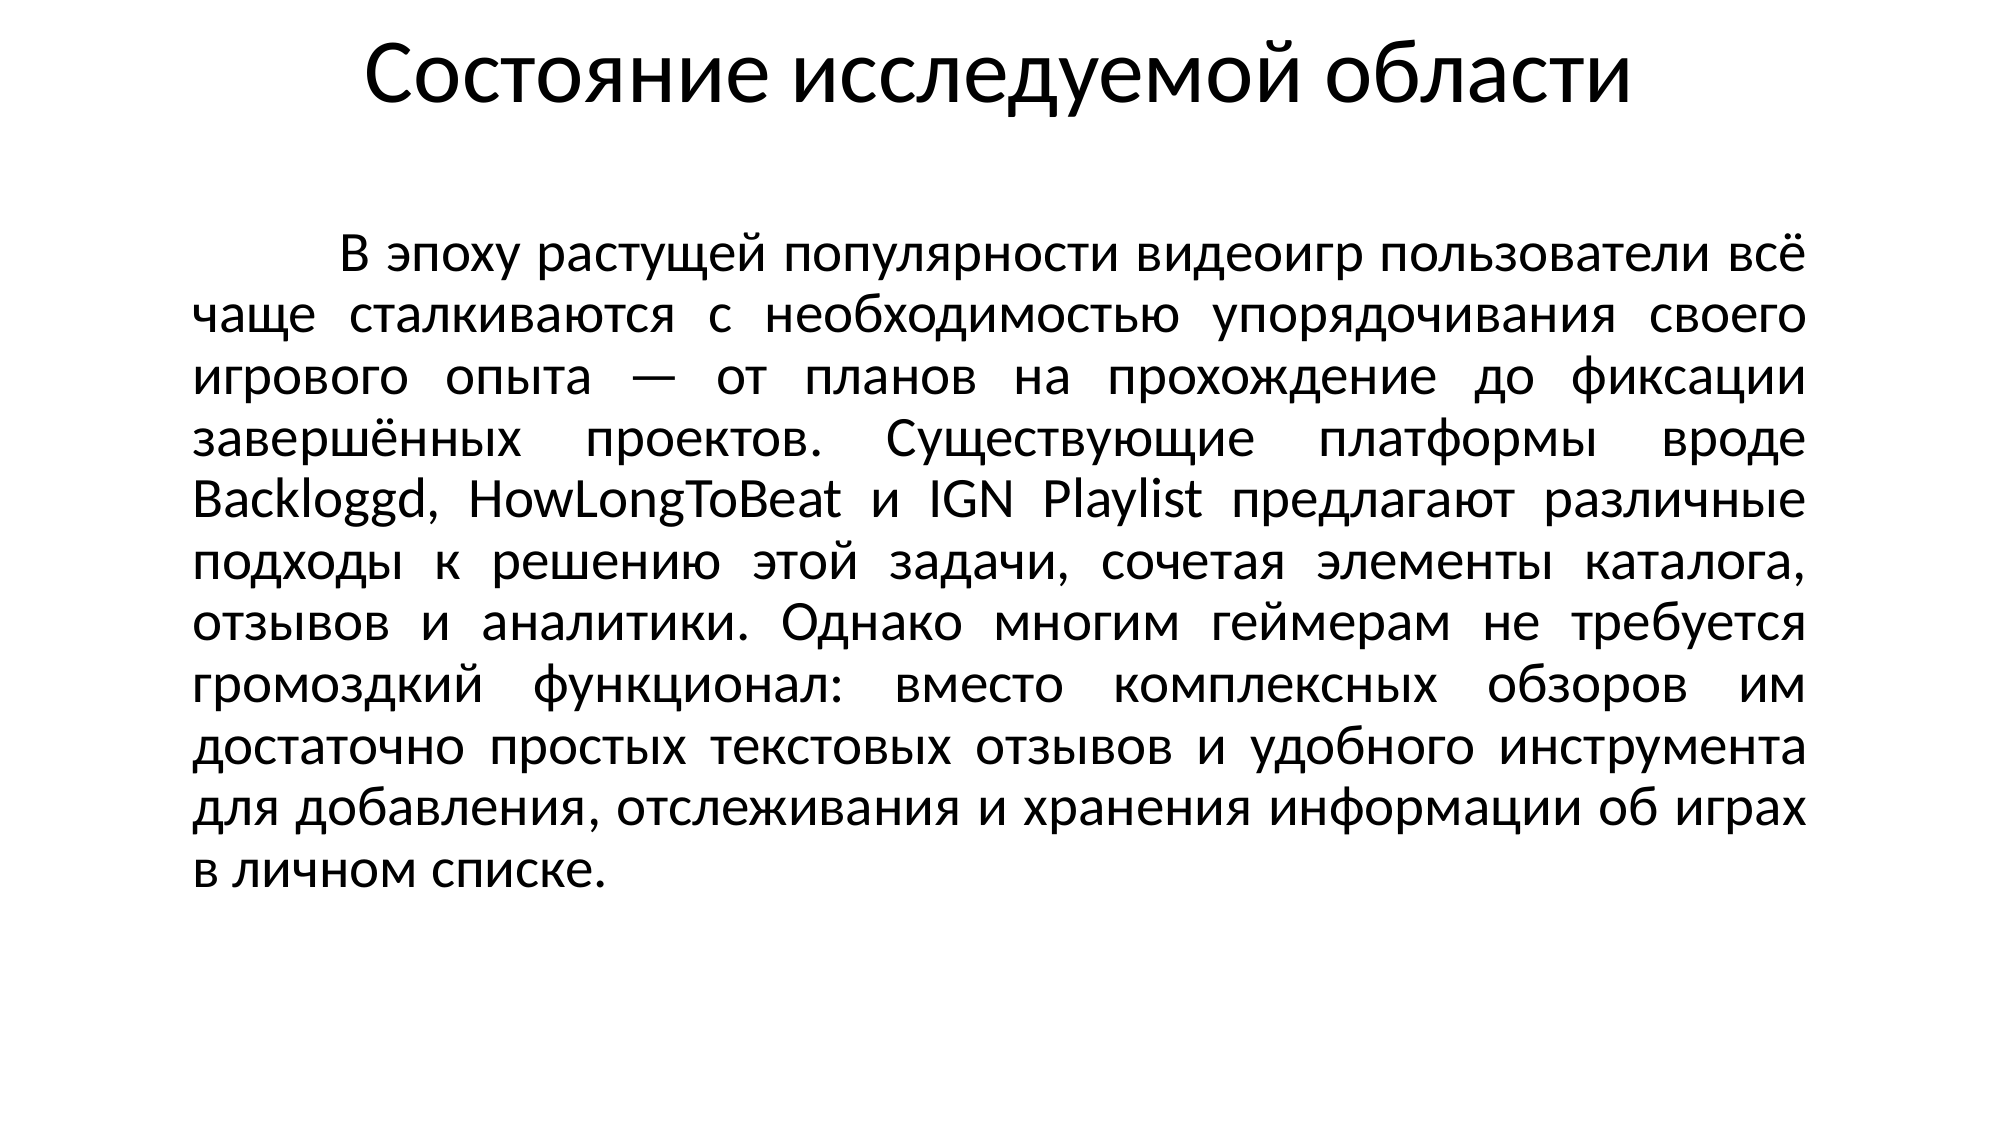

Состояние исследуемой области
	В эпоху растущей популярности видеоигр пользователи всё чаще сталкиваются с необходимостью упорядочивания своего игрового опыта — от планов на прохождение до фиксации завершённых проектов. Существующие платформы вроде Backloggd, HowLongToBeat и IGN Playlist предлагают различные подходы к решению этой задачи, сочетая элементы каталога, отзывов и аналитики. Однако многим геймерам не требуется громоздкий функционал: вместо комплексных обзоров им достаточно простых текстовых отзывов и удобного инструмента для добавления, отслеживания и хранения информации об играх в личном списке.